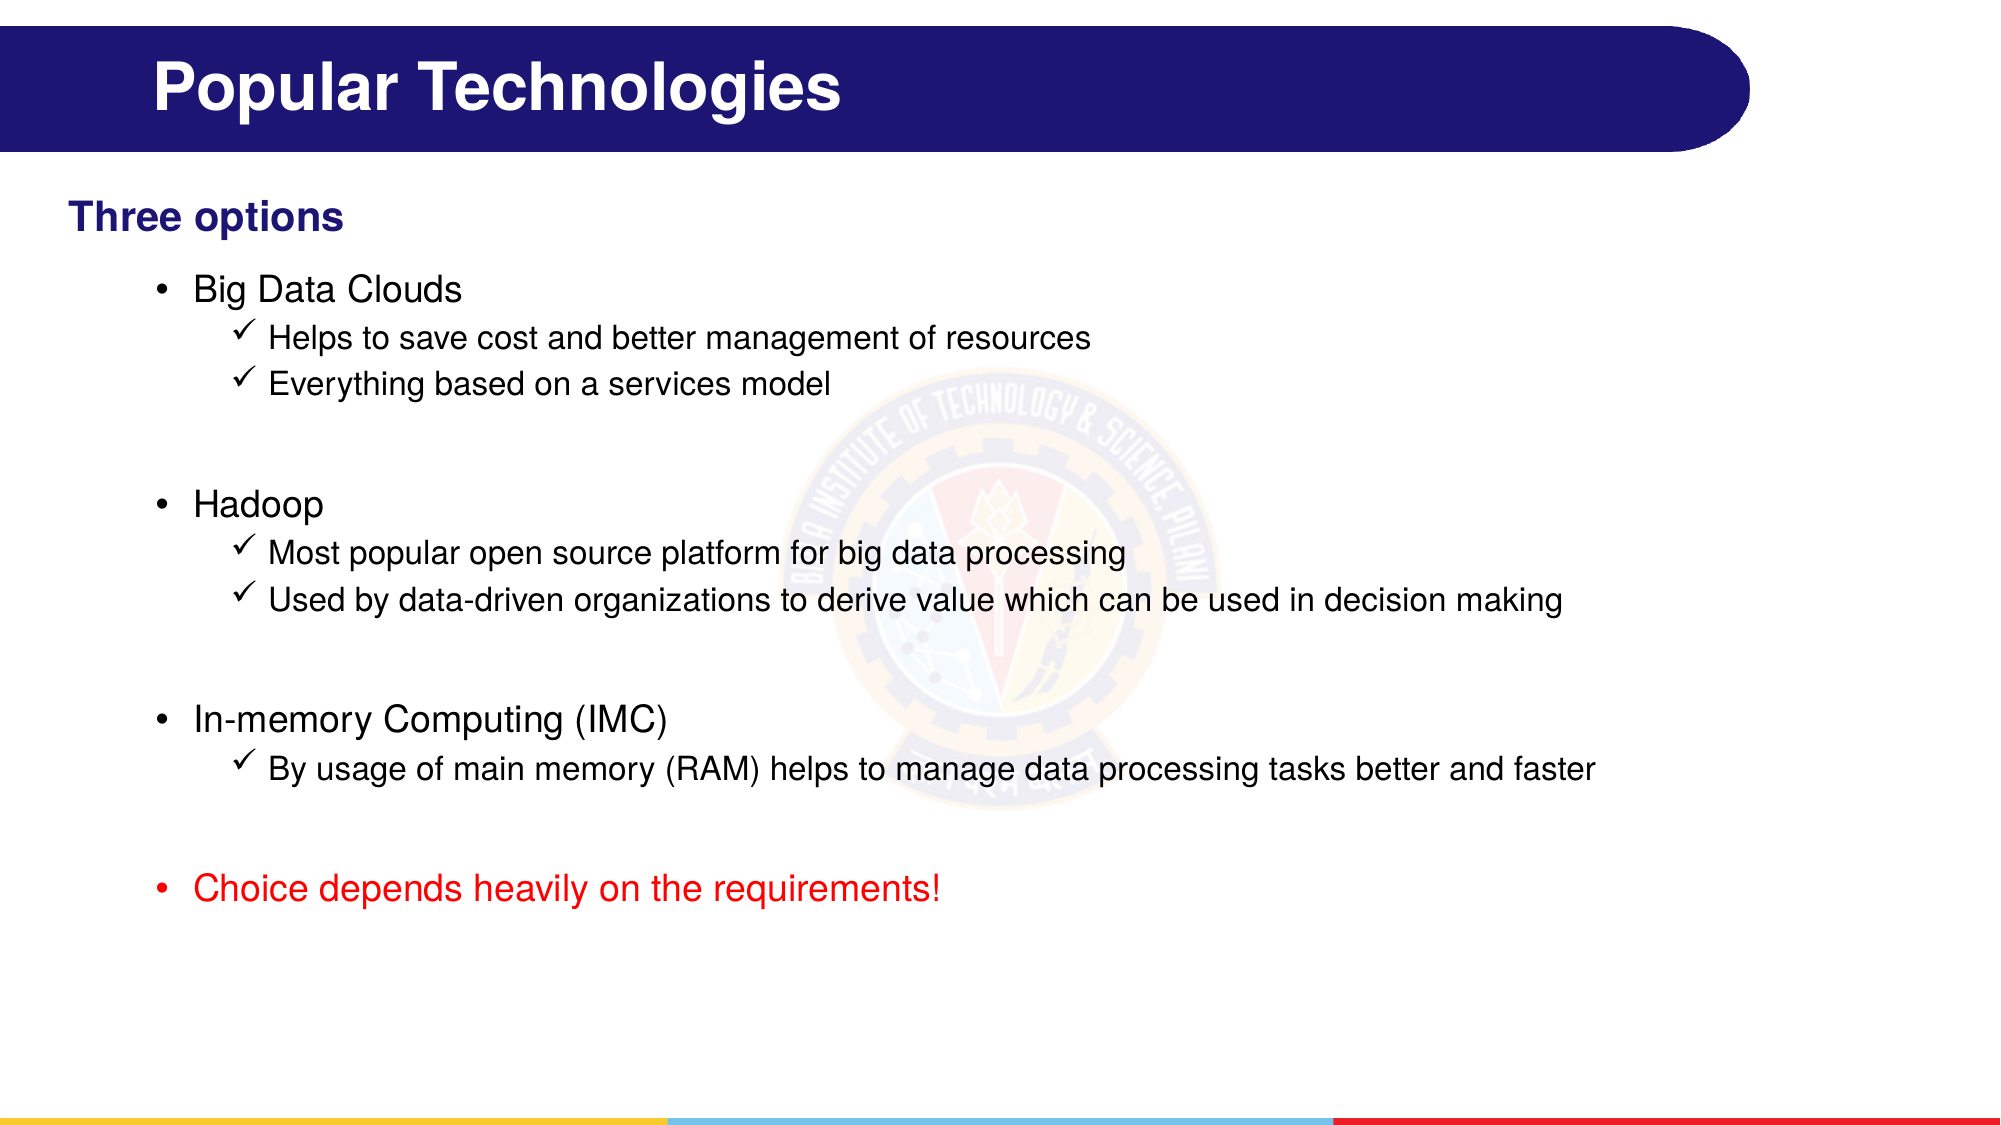

# Popular Technologies
Three options
Big Data Clouds
Helps to save cost and better management of resources
Everything based on a services model

Hadoop
Most popular open source platform for big data processing
Used by data-driven organizations to derive value which can be used in decision making

In-memory Computing (IMC)
By usage of main memory (RAM) helps to manage data processing tasks better and faster

Choice depends heavily on the requirements!